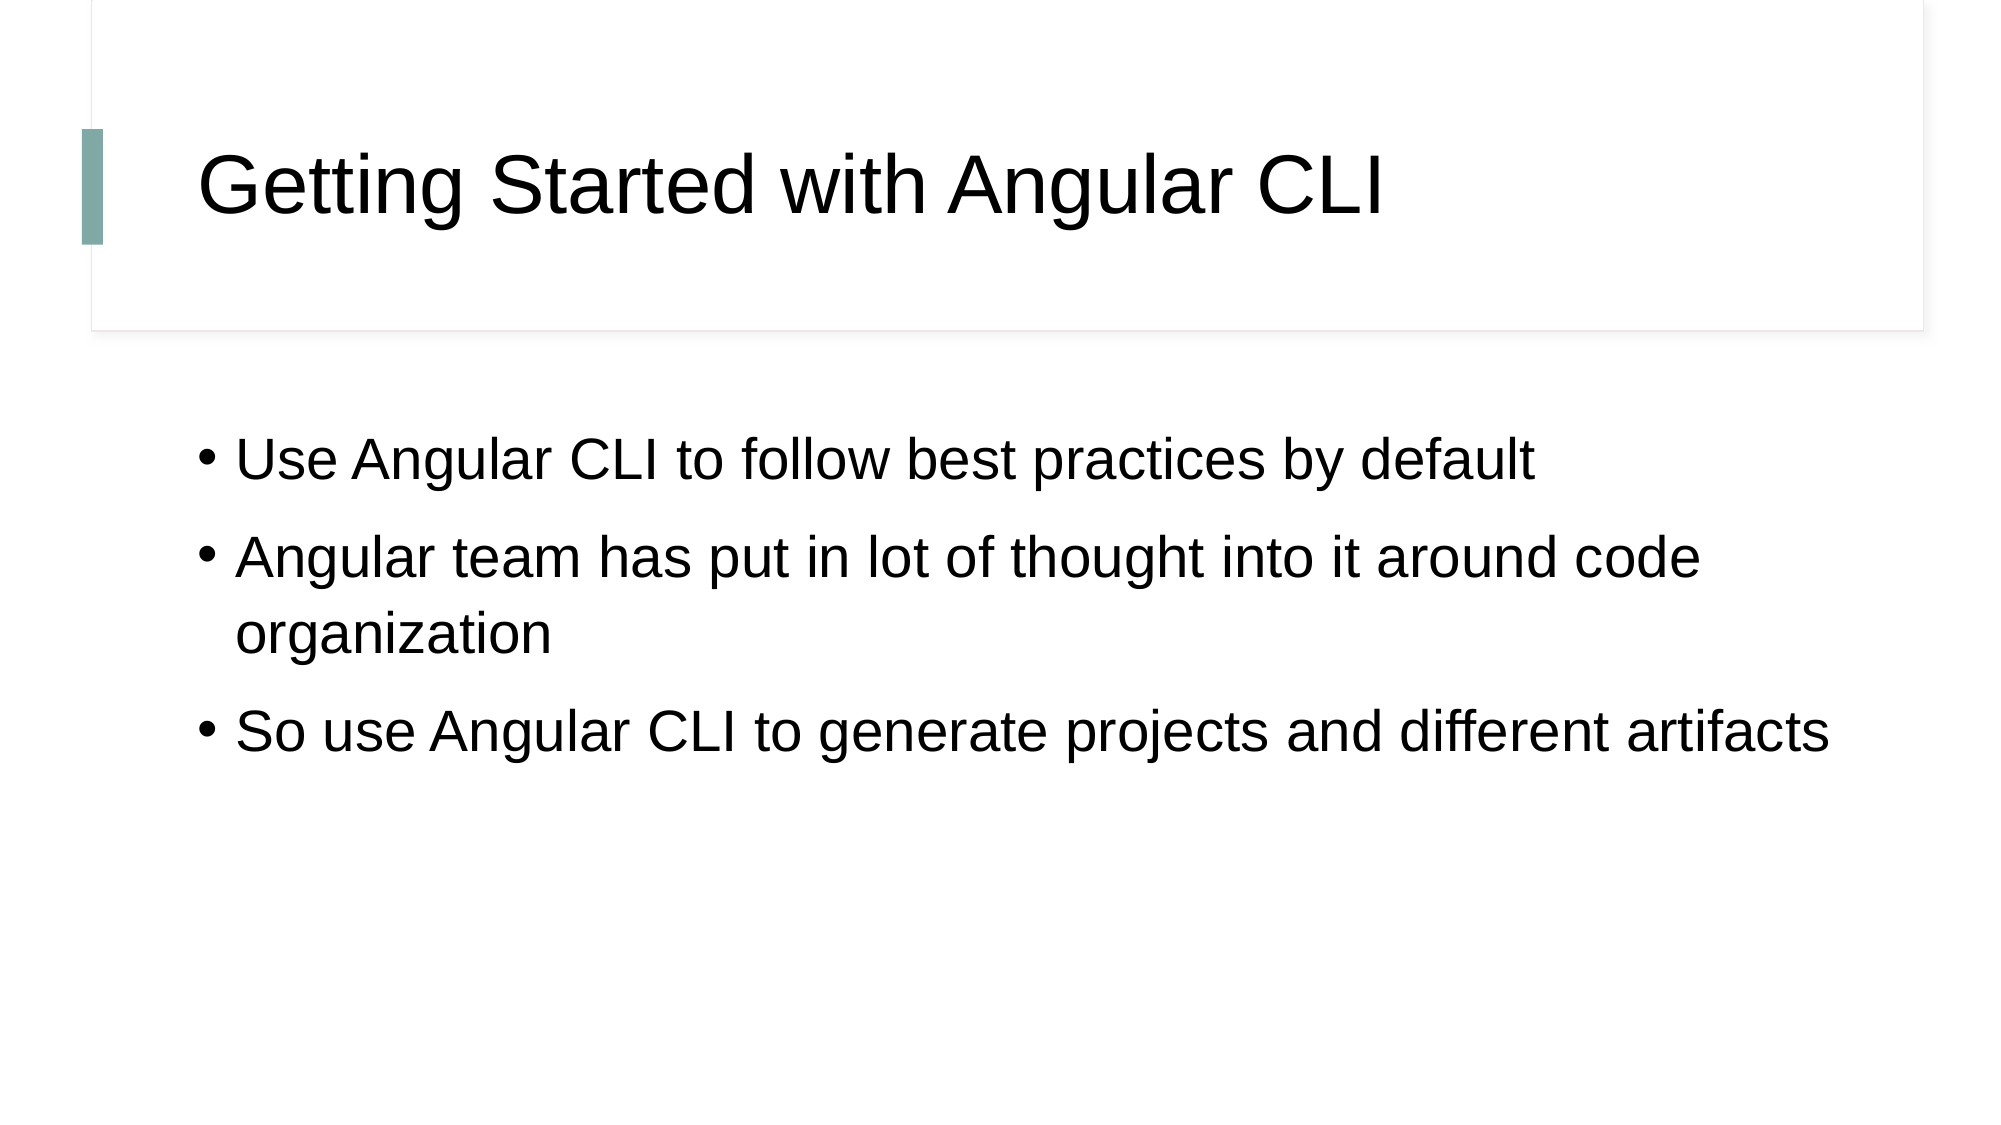

# Getting Started with Angular CLI
Use Angular CLI to follow best practices by default
Angular team has put in lot of thought into it around code organization
So use Angular CLI to generate projects and different artifacts